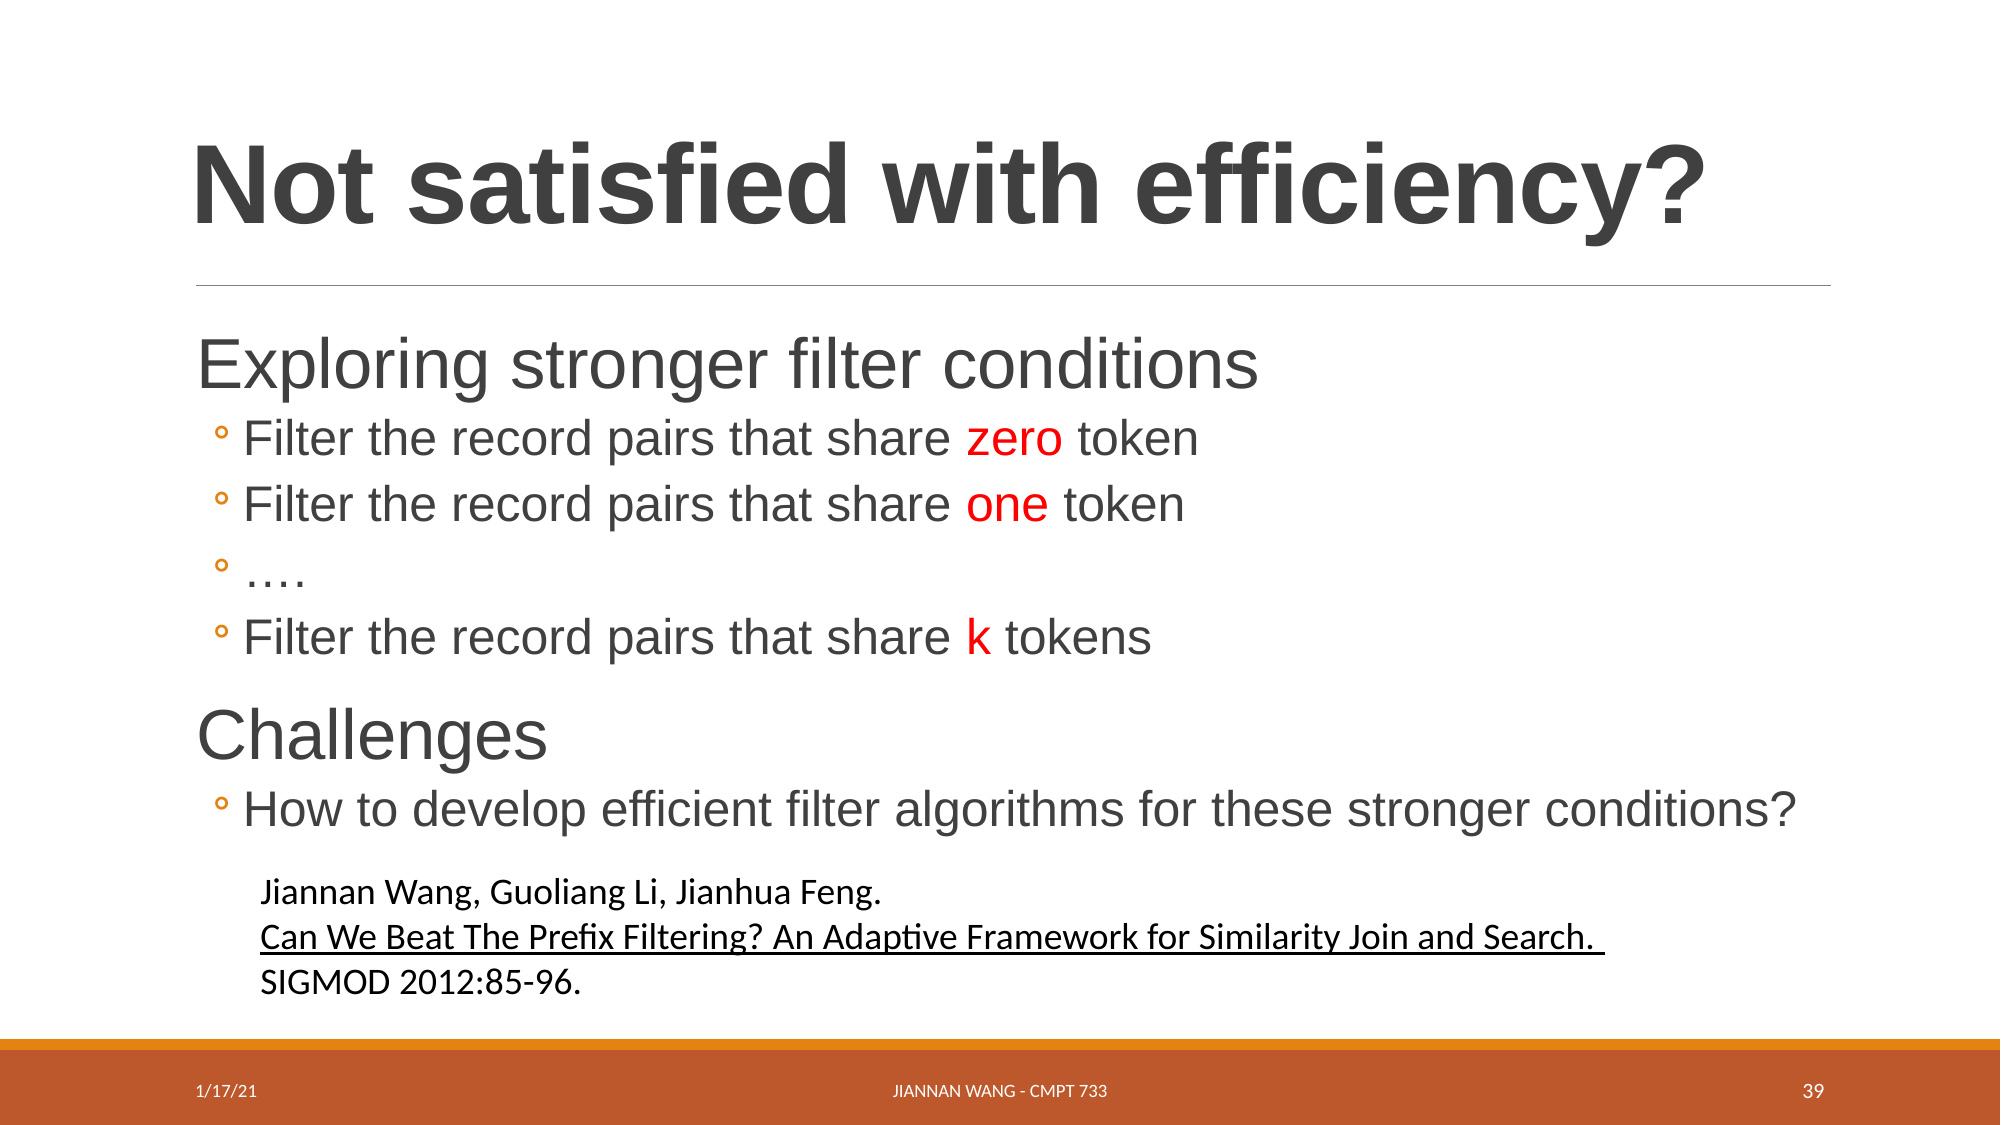

# Not satisfied with efficiency?
Exploring stronger filter conditions
Filter the record pairs that share zero token
Filter the record pairs that share one token
….
Filter the record pairs that share k tokens
Challenges
How to develop efficient filter algorithms for these stronger conditions?

Jiannan Wang, Guoliang Li, Jianhua Feng.
Can We Beat The Prefix Filtering? An Adaptive Framework for Similarity Join and Search. SIGMOD 2012:85-96.
1/17/21
Jiannan Wang - CMPT 733
39